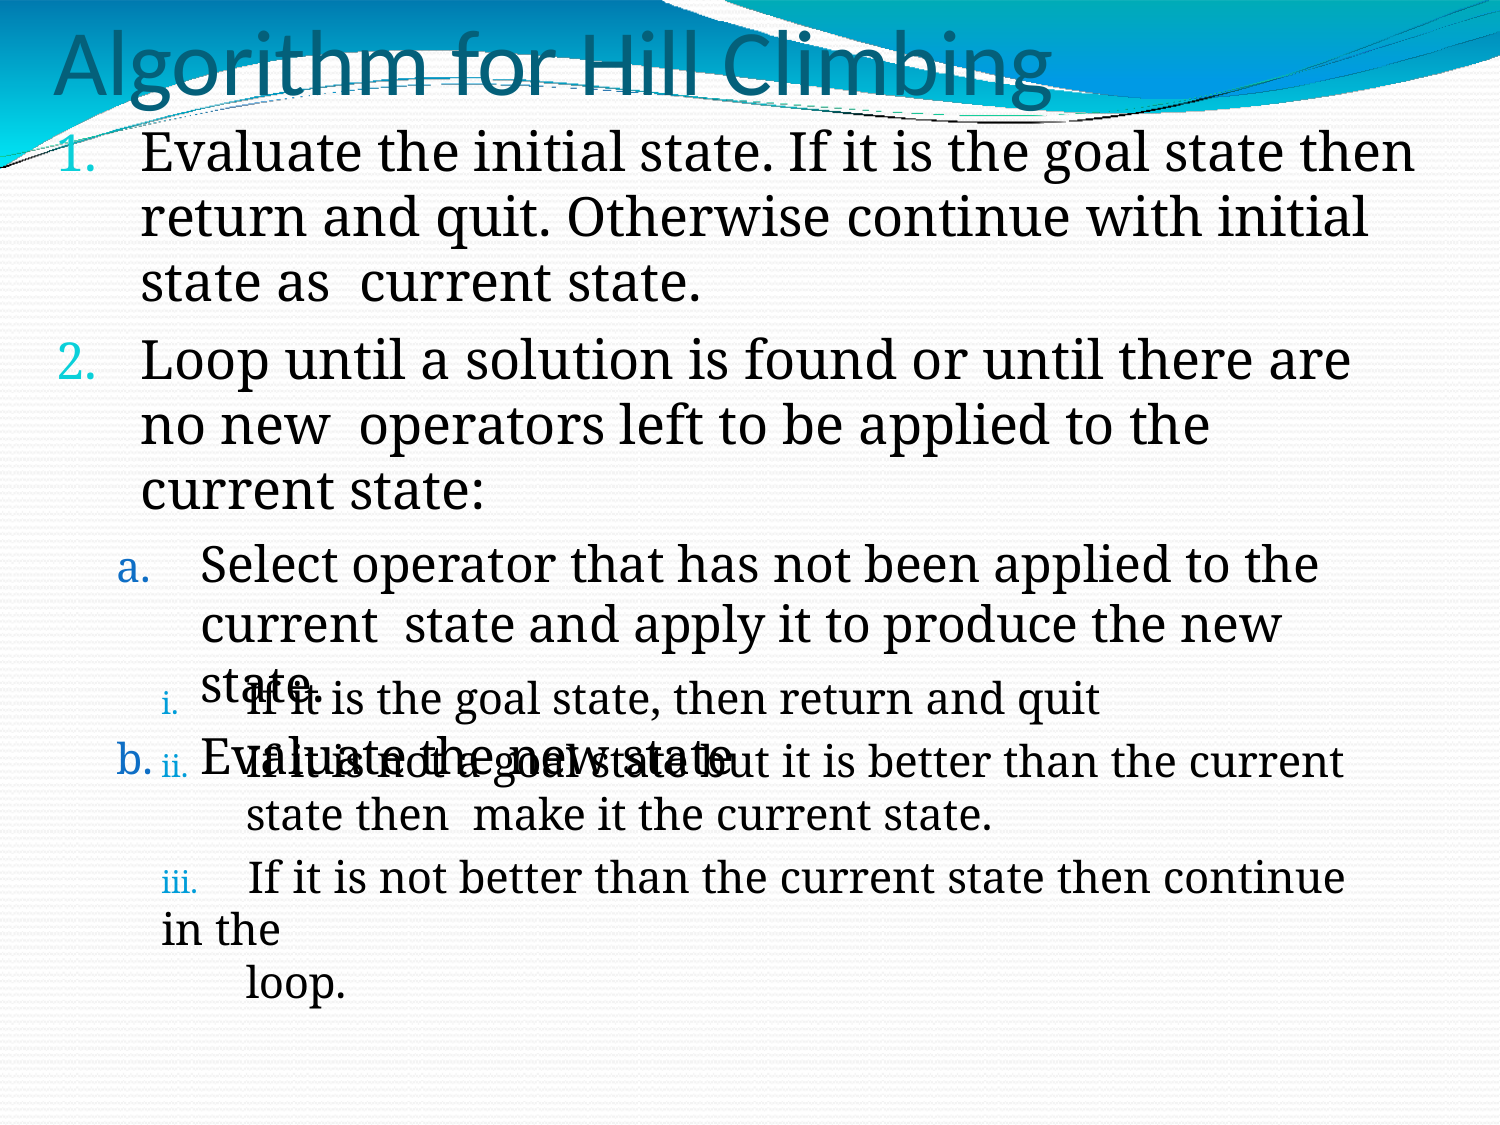

# Algorithm for Hill Climbing

Evaluate the initial state. If it is the goal state then  return and quit. Otherwise continue with initial state as  current state.
Loop until a solution is found or until there are no new  operators left to be applied to the current state:
Select operator that has not been applied to the current  state and apply it to produce the new state.
Evaluate the new state
If it is the goal state, then return and quit
ii.	If it is not a goal state but it is better than the current state then  make it the current state.
i.
iii.	If it is not better than the current state then continue in the
loop.